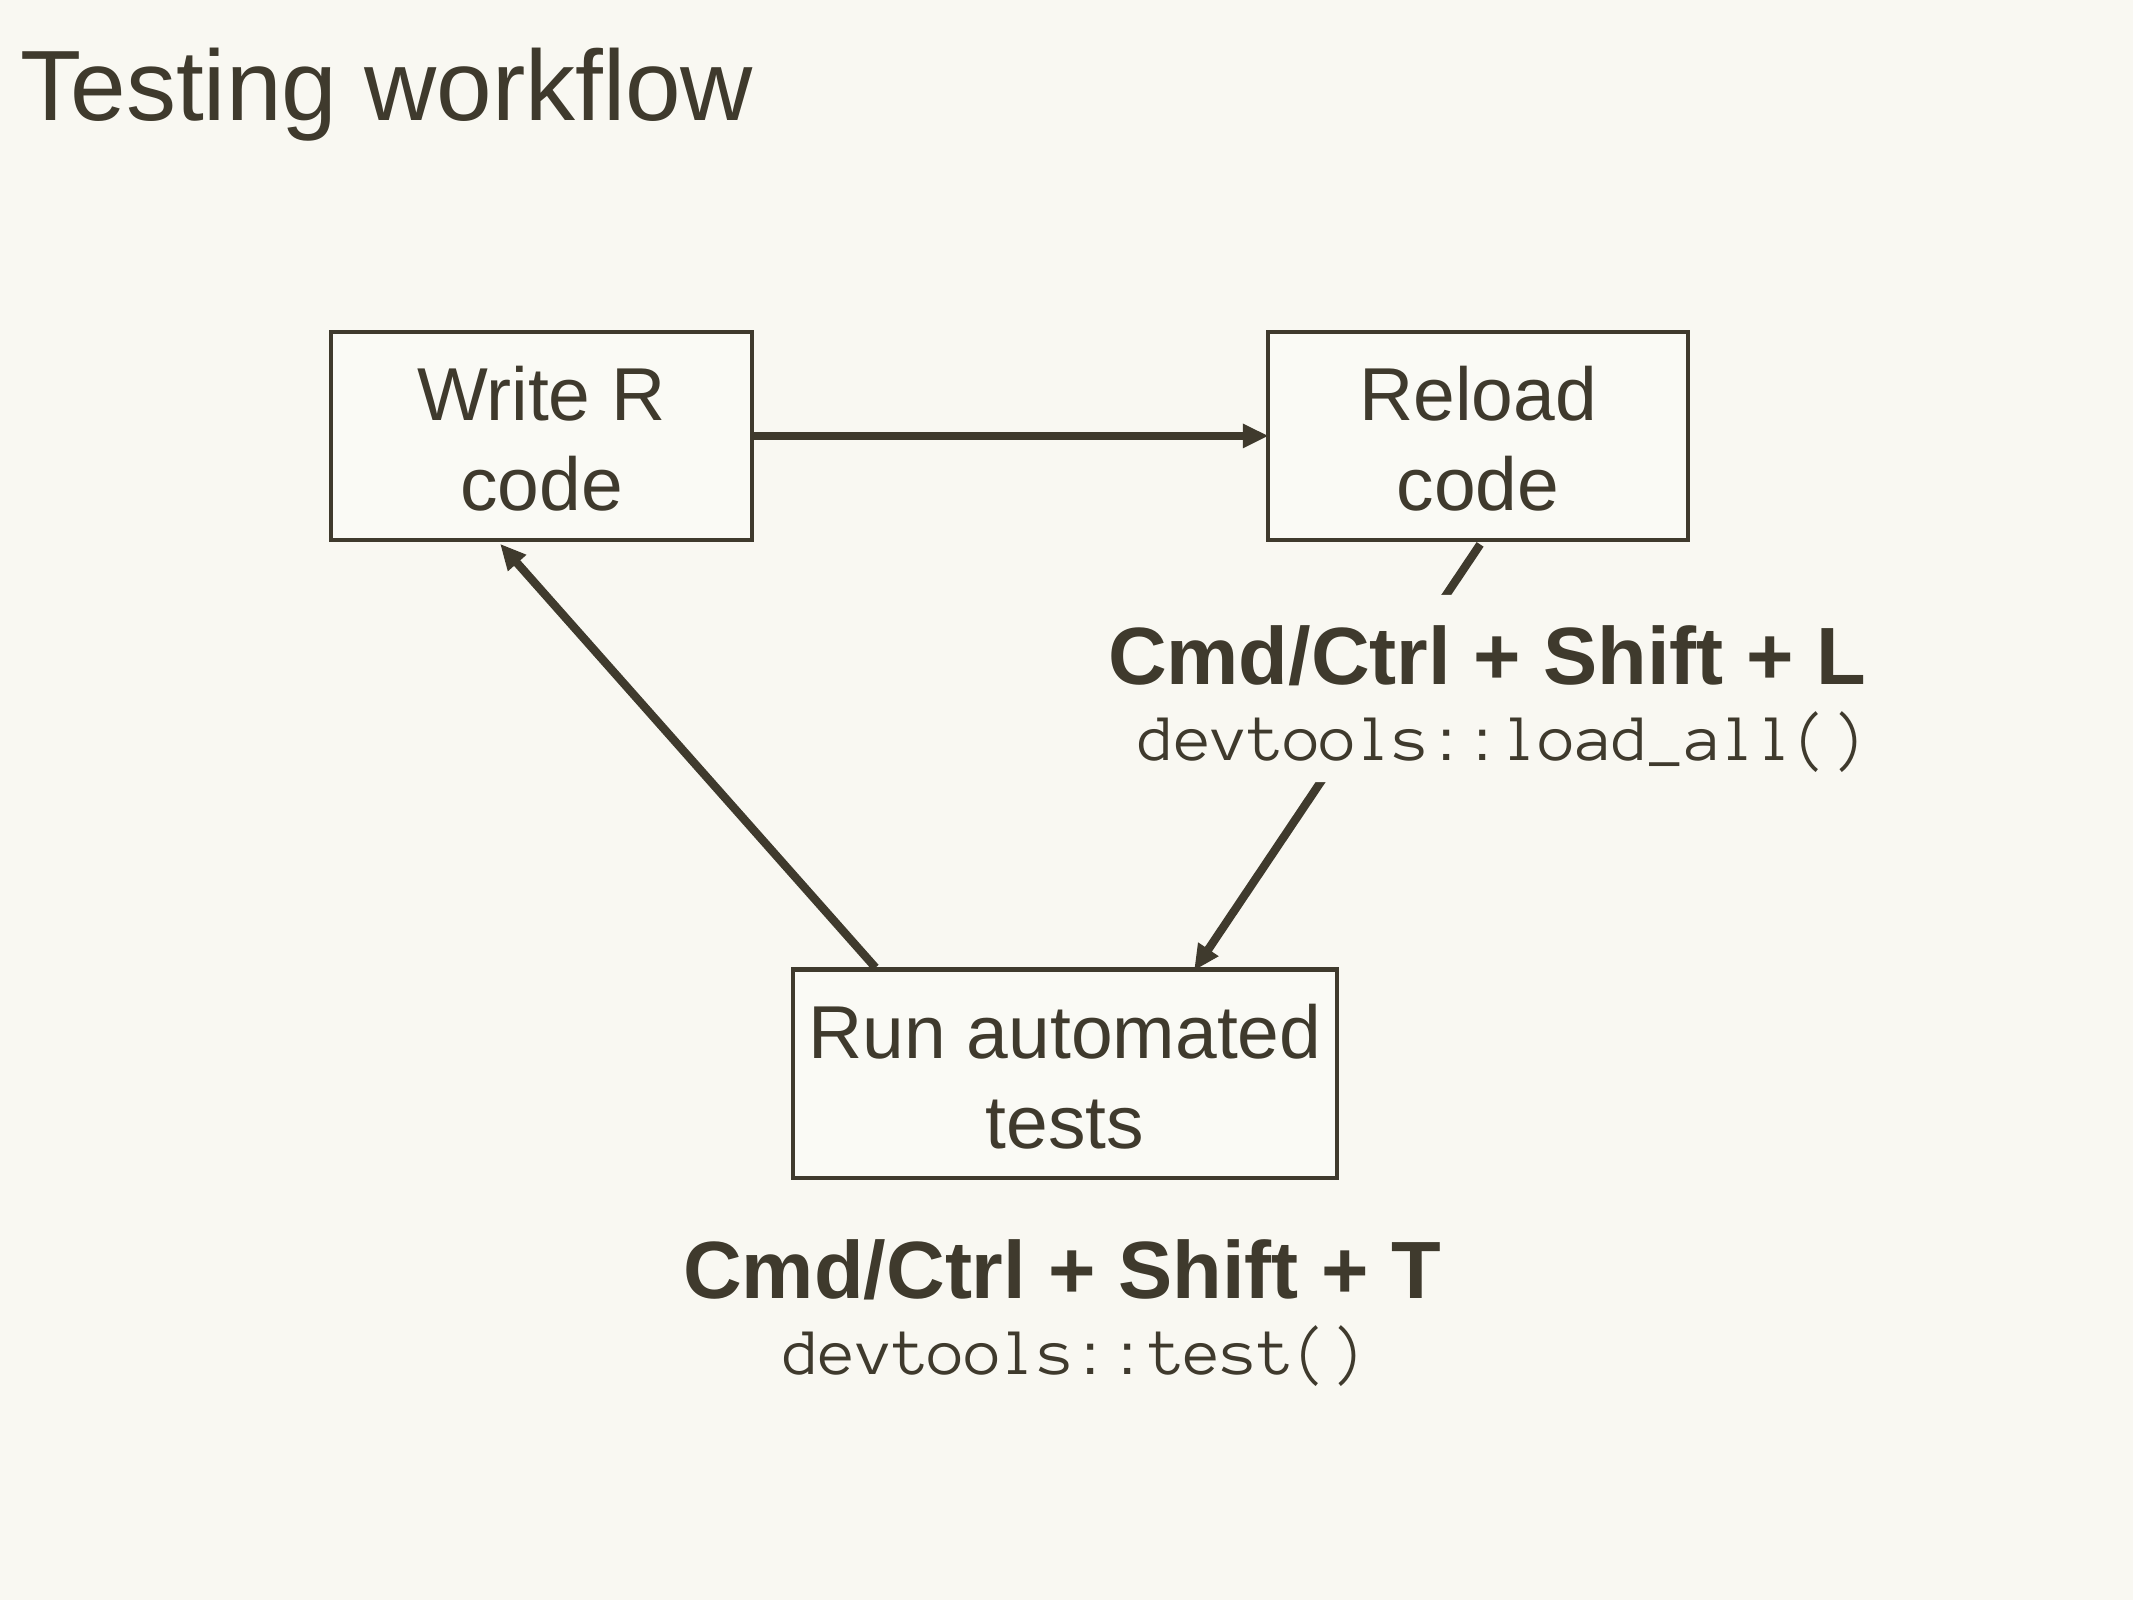

# Testing workflow
Write R code
Reload code
Cmd/Ctrl + Shift + L
devtools::load_all()
Run automated tests
Cmd/Ctrl + Shift + T
devtools::test()